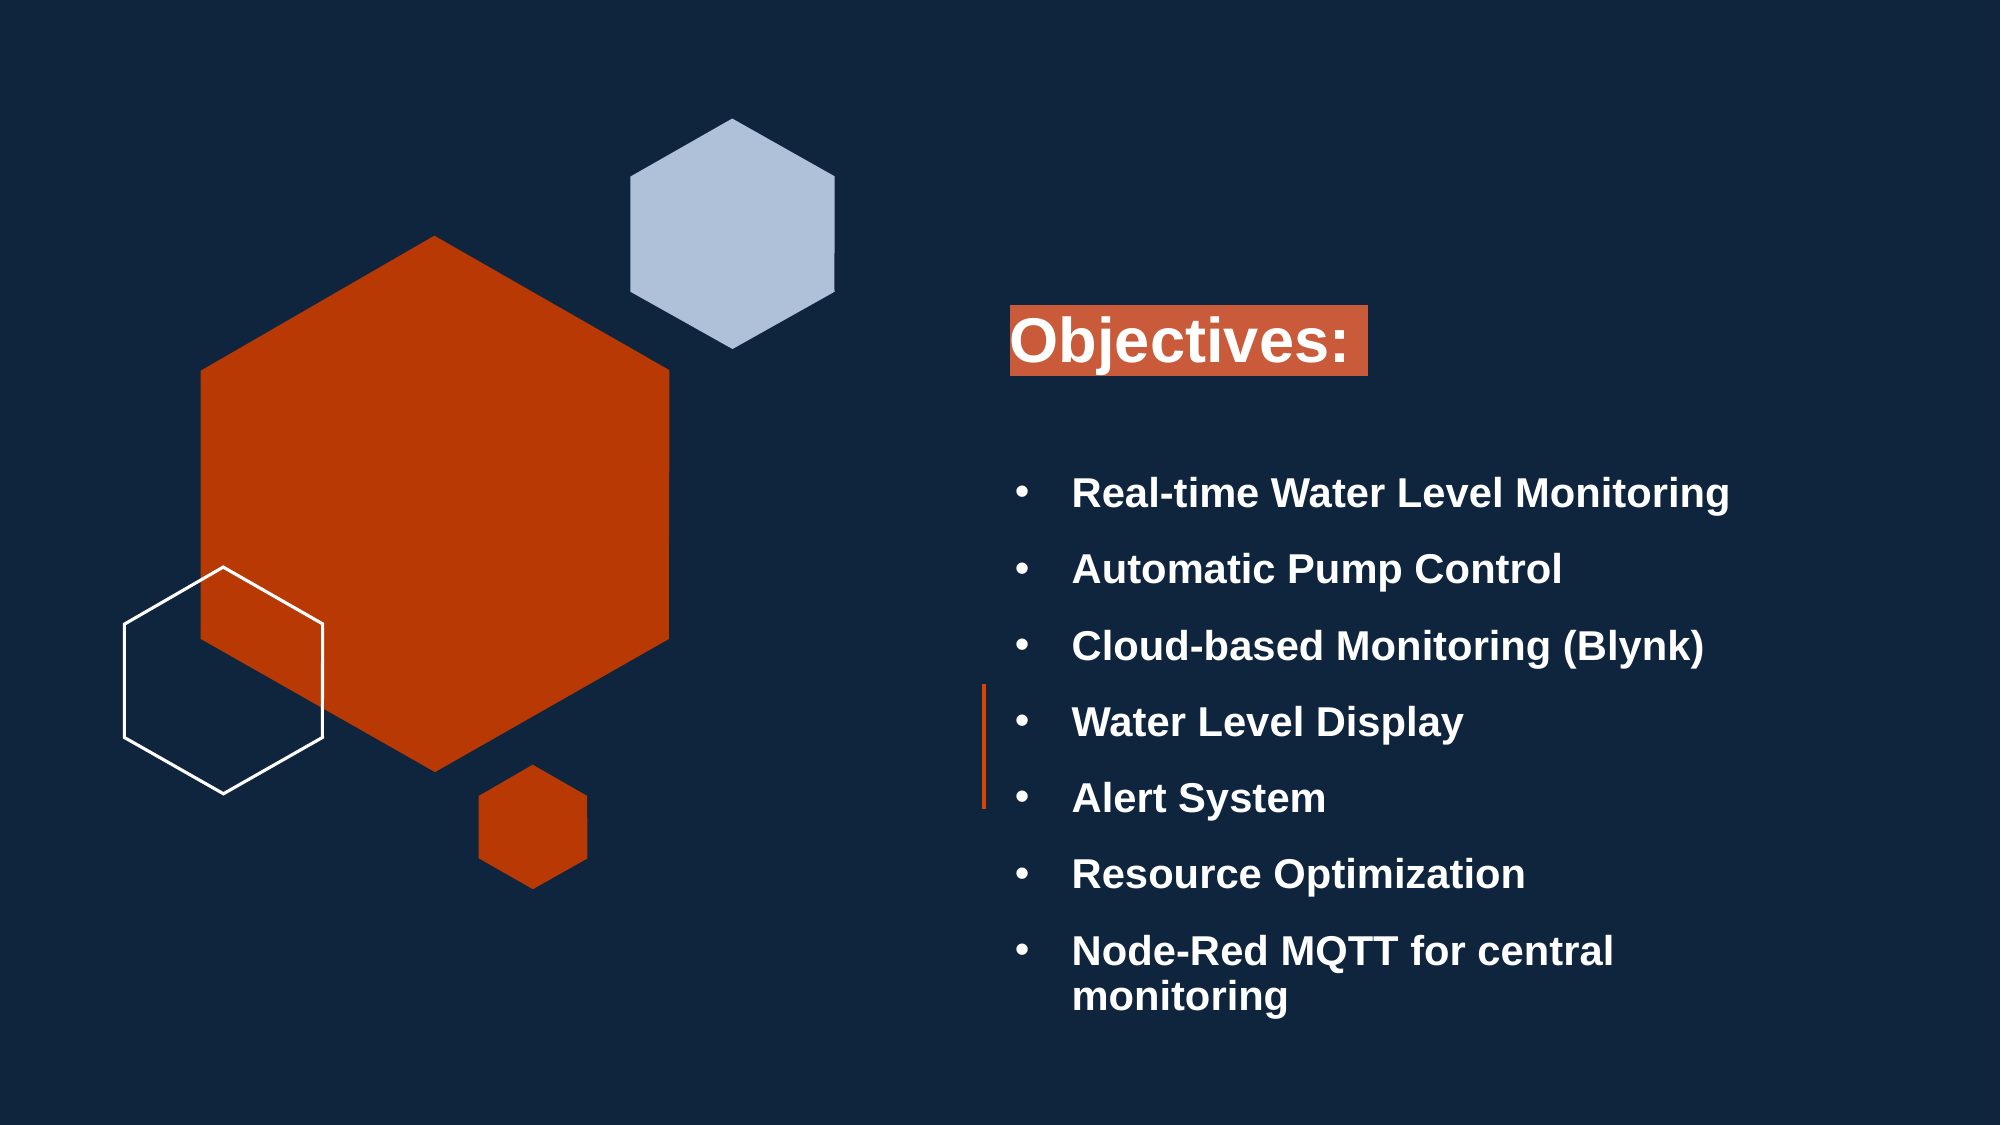

# Objectives:
Real-time Water Level Monitoring
Automatic Pump Control
Cloud-based Monitoring (Blynk)
Water Level Display
Alert System
Resource Optimization
Node-Red MQTT for central monitoring